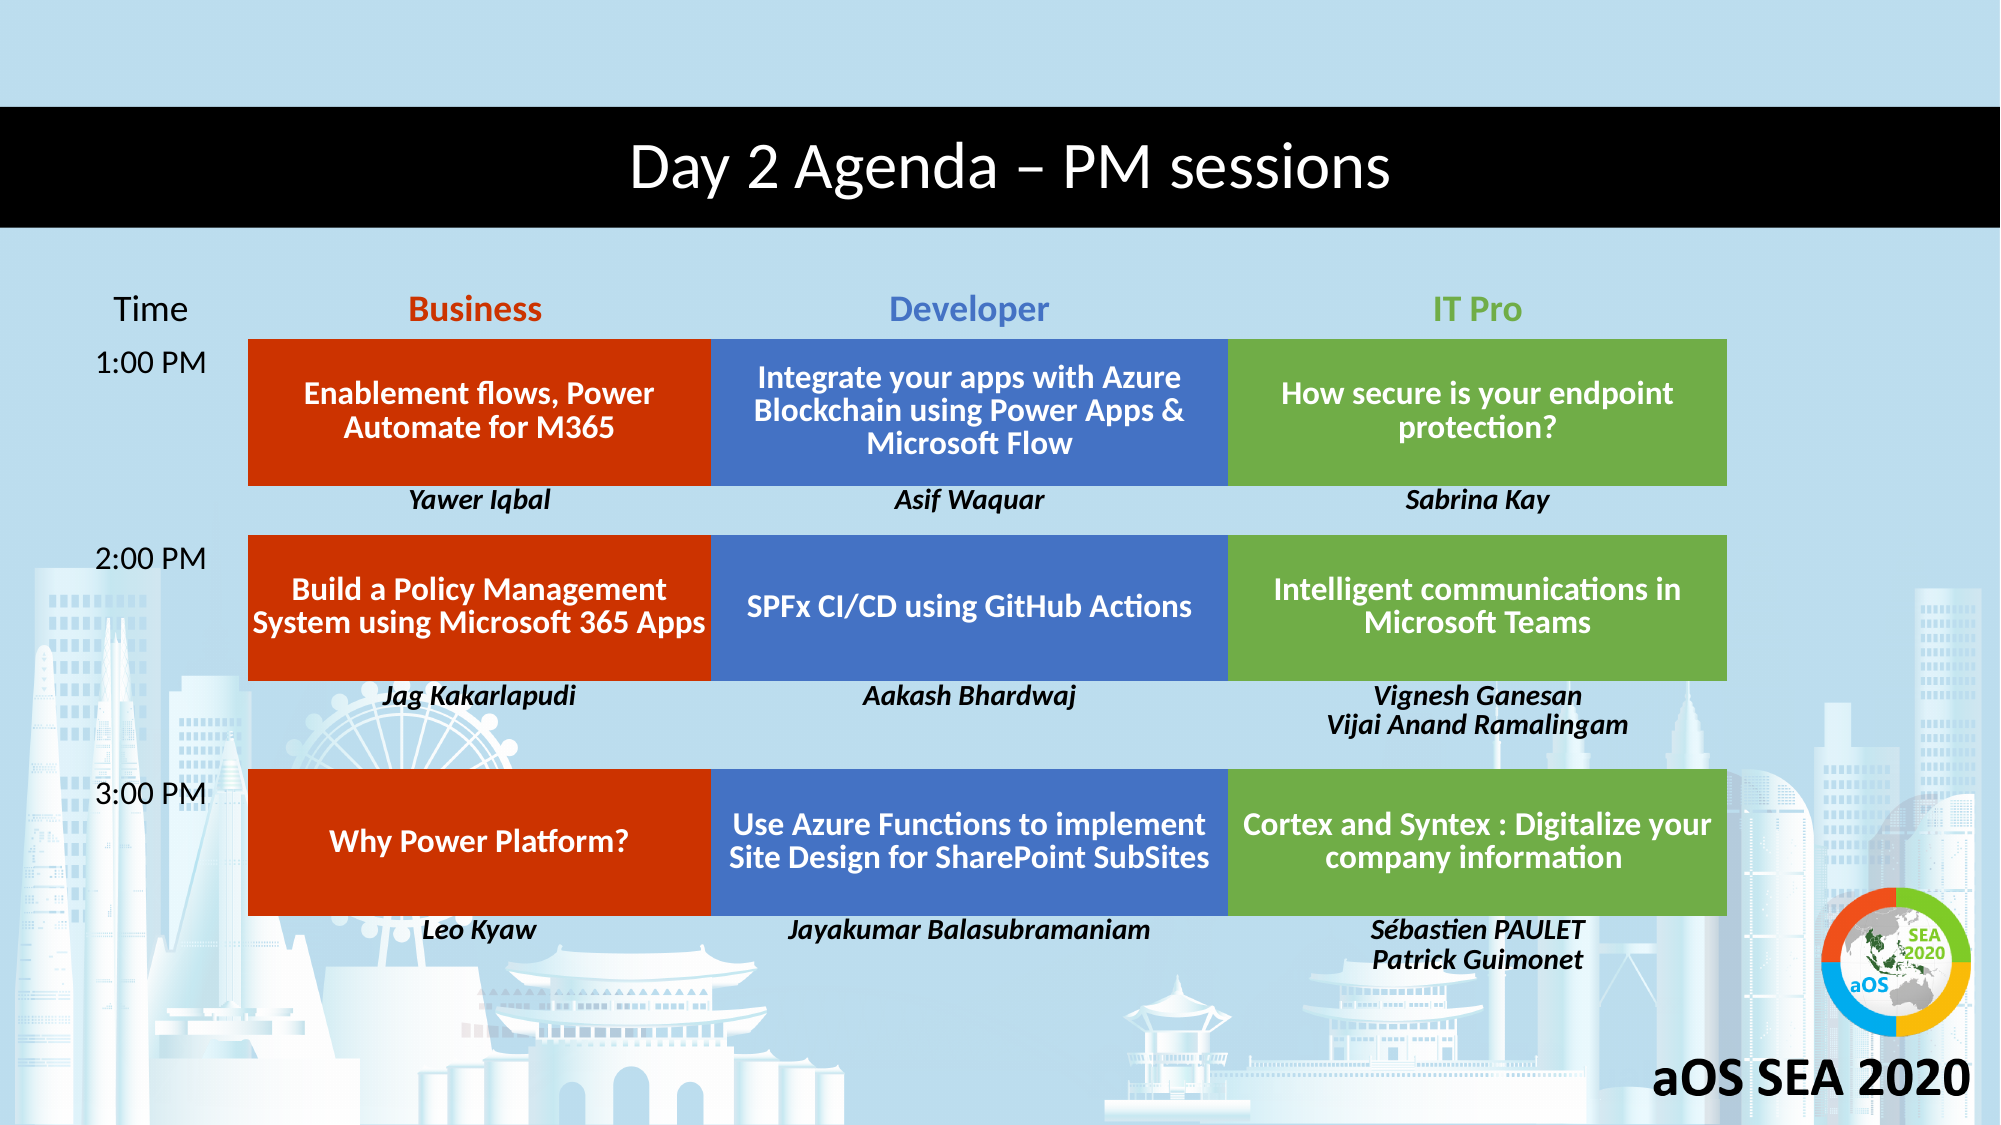

Day 2 Agenda – PM sessions

| Time | Business | Developer | IT Pro |
| --- | --- | --- | --- |
| 1:00 PM | Enablement flows, Power Automate for M365 | Integrate your apps with Azure Blockchain using Power Apps & Microsoft Flow | How secure is your endpoint protection? |
|  | Yawer Iqbal | Asif Waquar | Sabrina Kay |
| 2:00 PM | Build a Policy Management System using Microsoft 365 Apps | SPFx CI/CD using GitHub Actions | Intelligent communications in Microsoft Teams |
|  | Jag Kakarlapudi | Aakash Bhardwaj | Vignesh Ganesan Vijai Anand Ramalingam |
| 3:00 PM | Why Power Platform? | Use Azure Functions to implement Site Design for SharePoint SubSites | Cortex and Syntex : Digitalize your company information |
|  | Leo Kyaw | Jayakumar Balasubramaniam | Sébastien PAULET Patrick Guimonet |